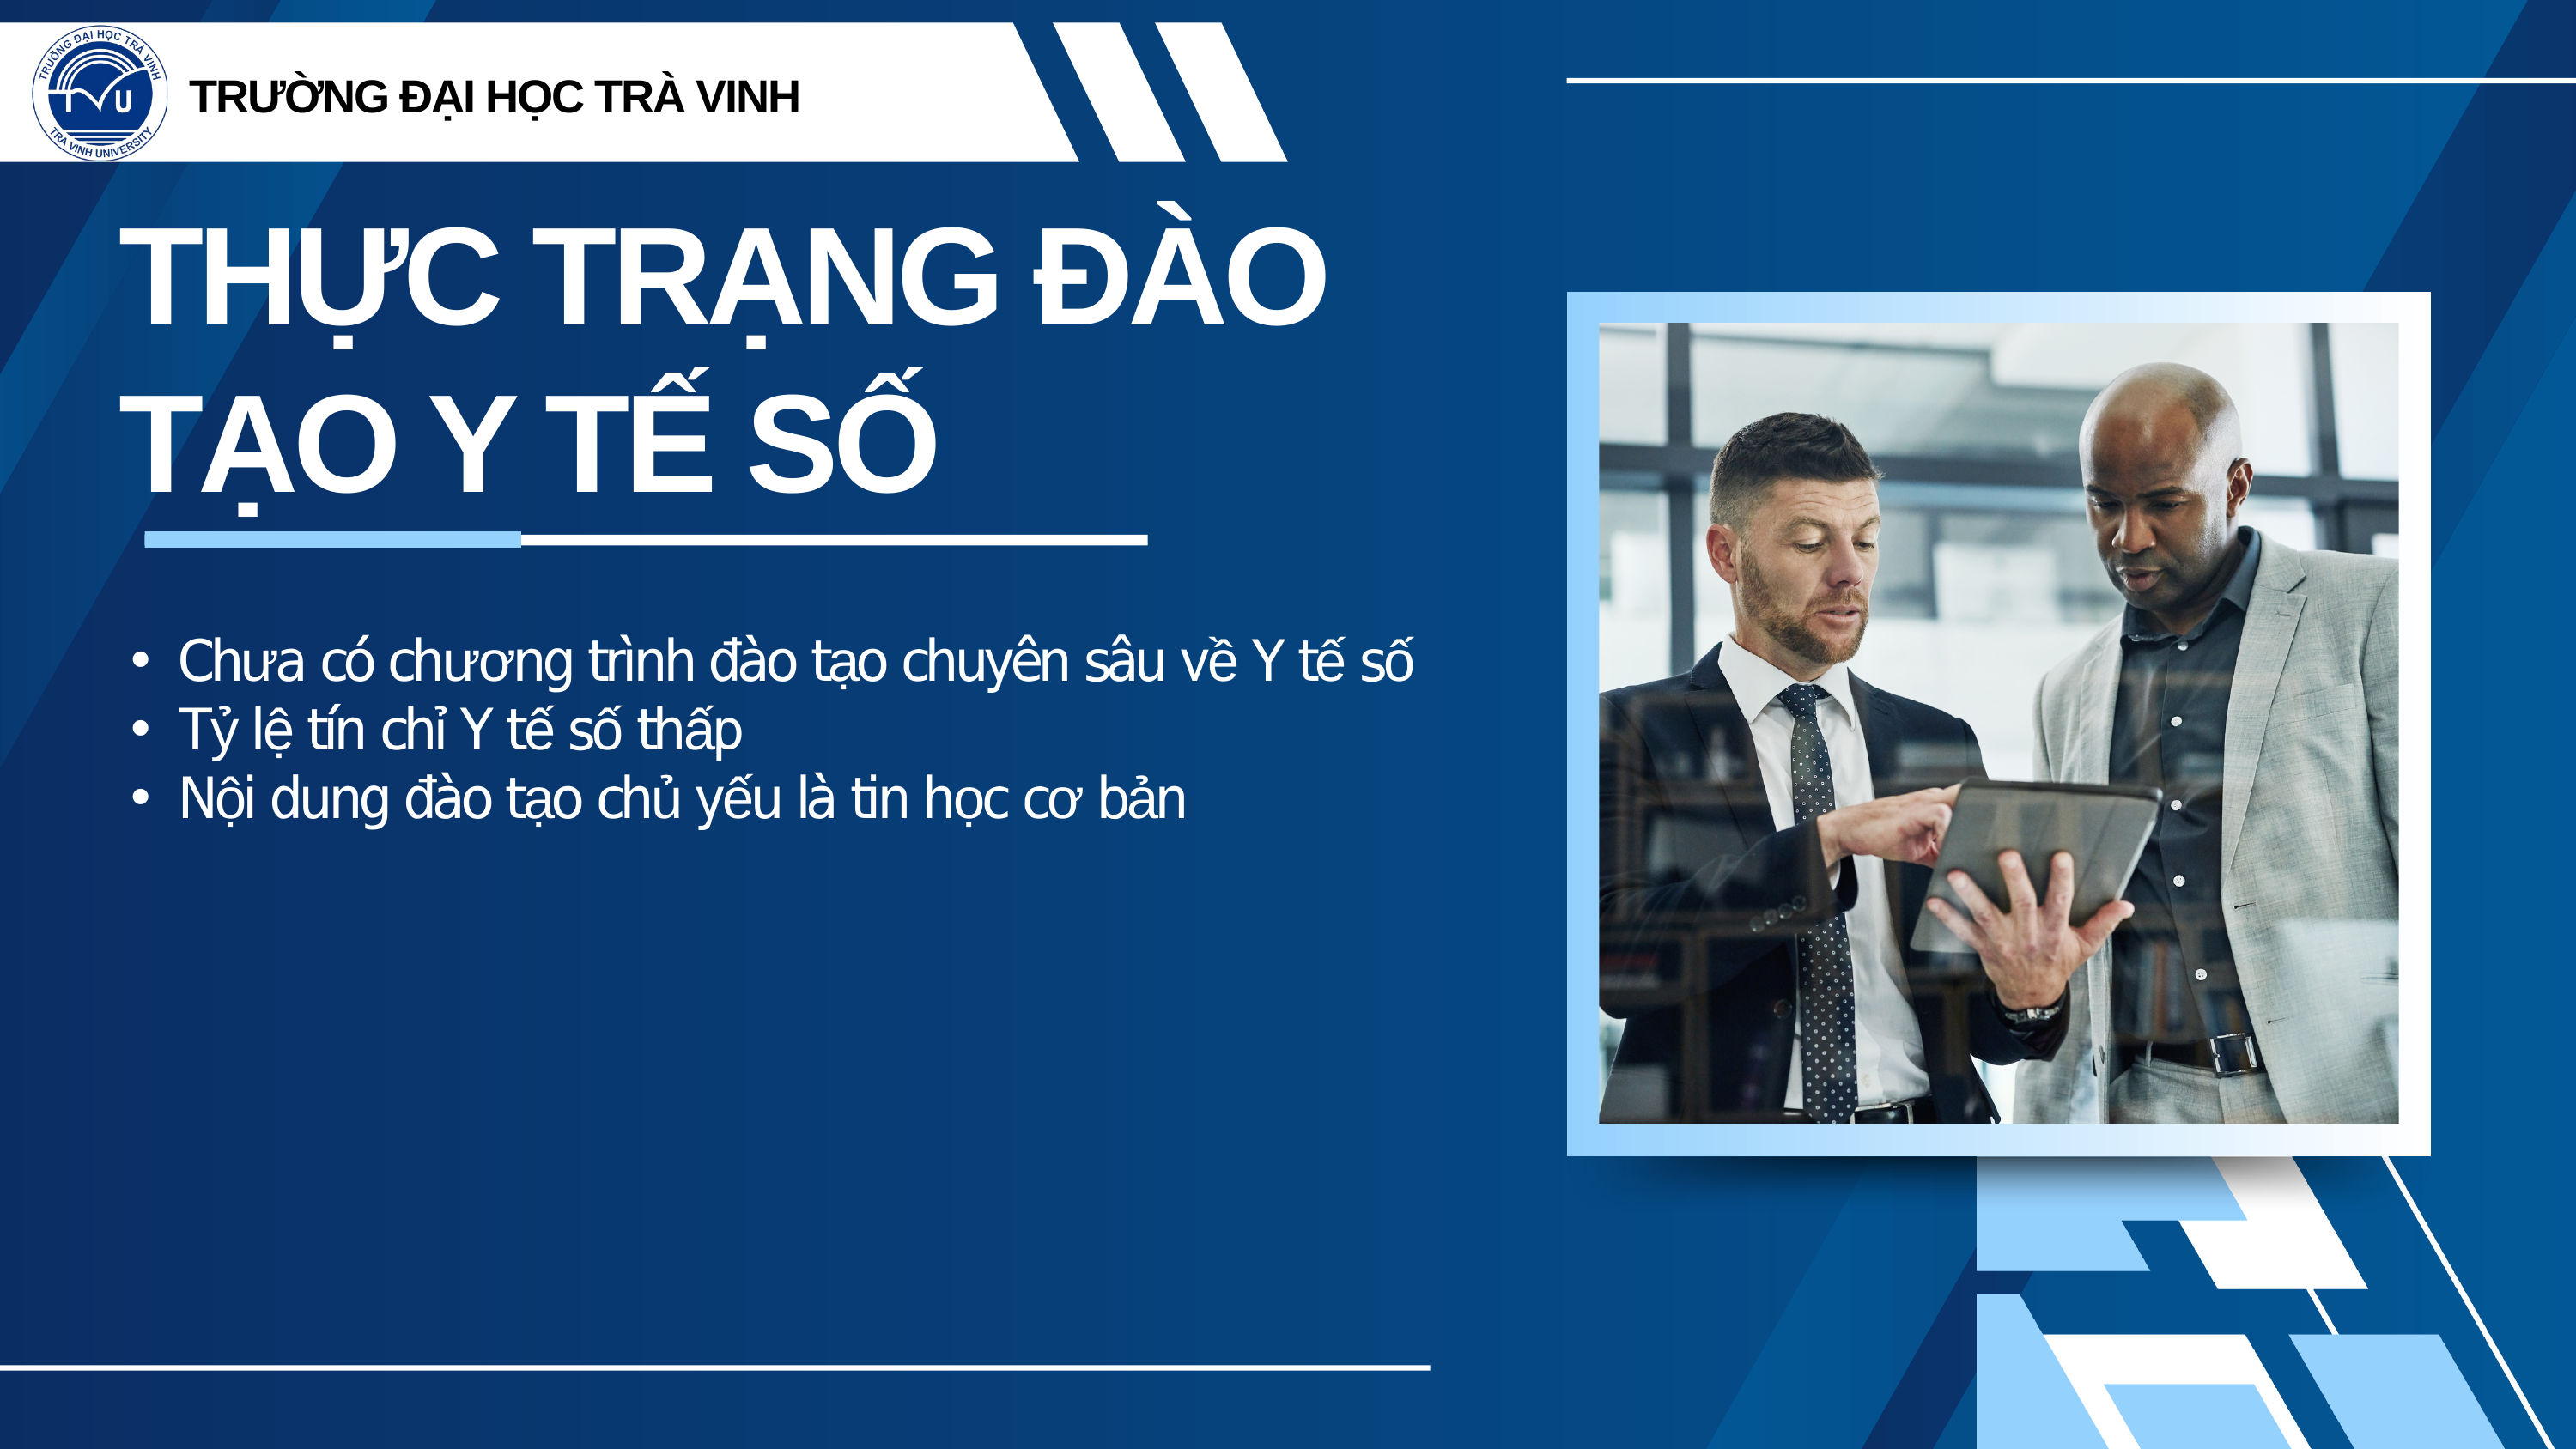

TRƯỜNG ĐẠI HỌC TRÀ VINH

THỰC TRẠNG ĐÀO TẠO Y TẾ SỐ

Chưa có chương trình đào tạo chuyên sâu về Y tế số
Tỷ lệ tín chỉ Y tế số thấp
Nội dung đào tạo chủ yếu là tin học cơ bản